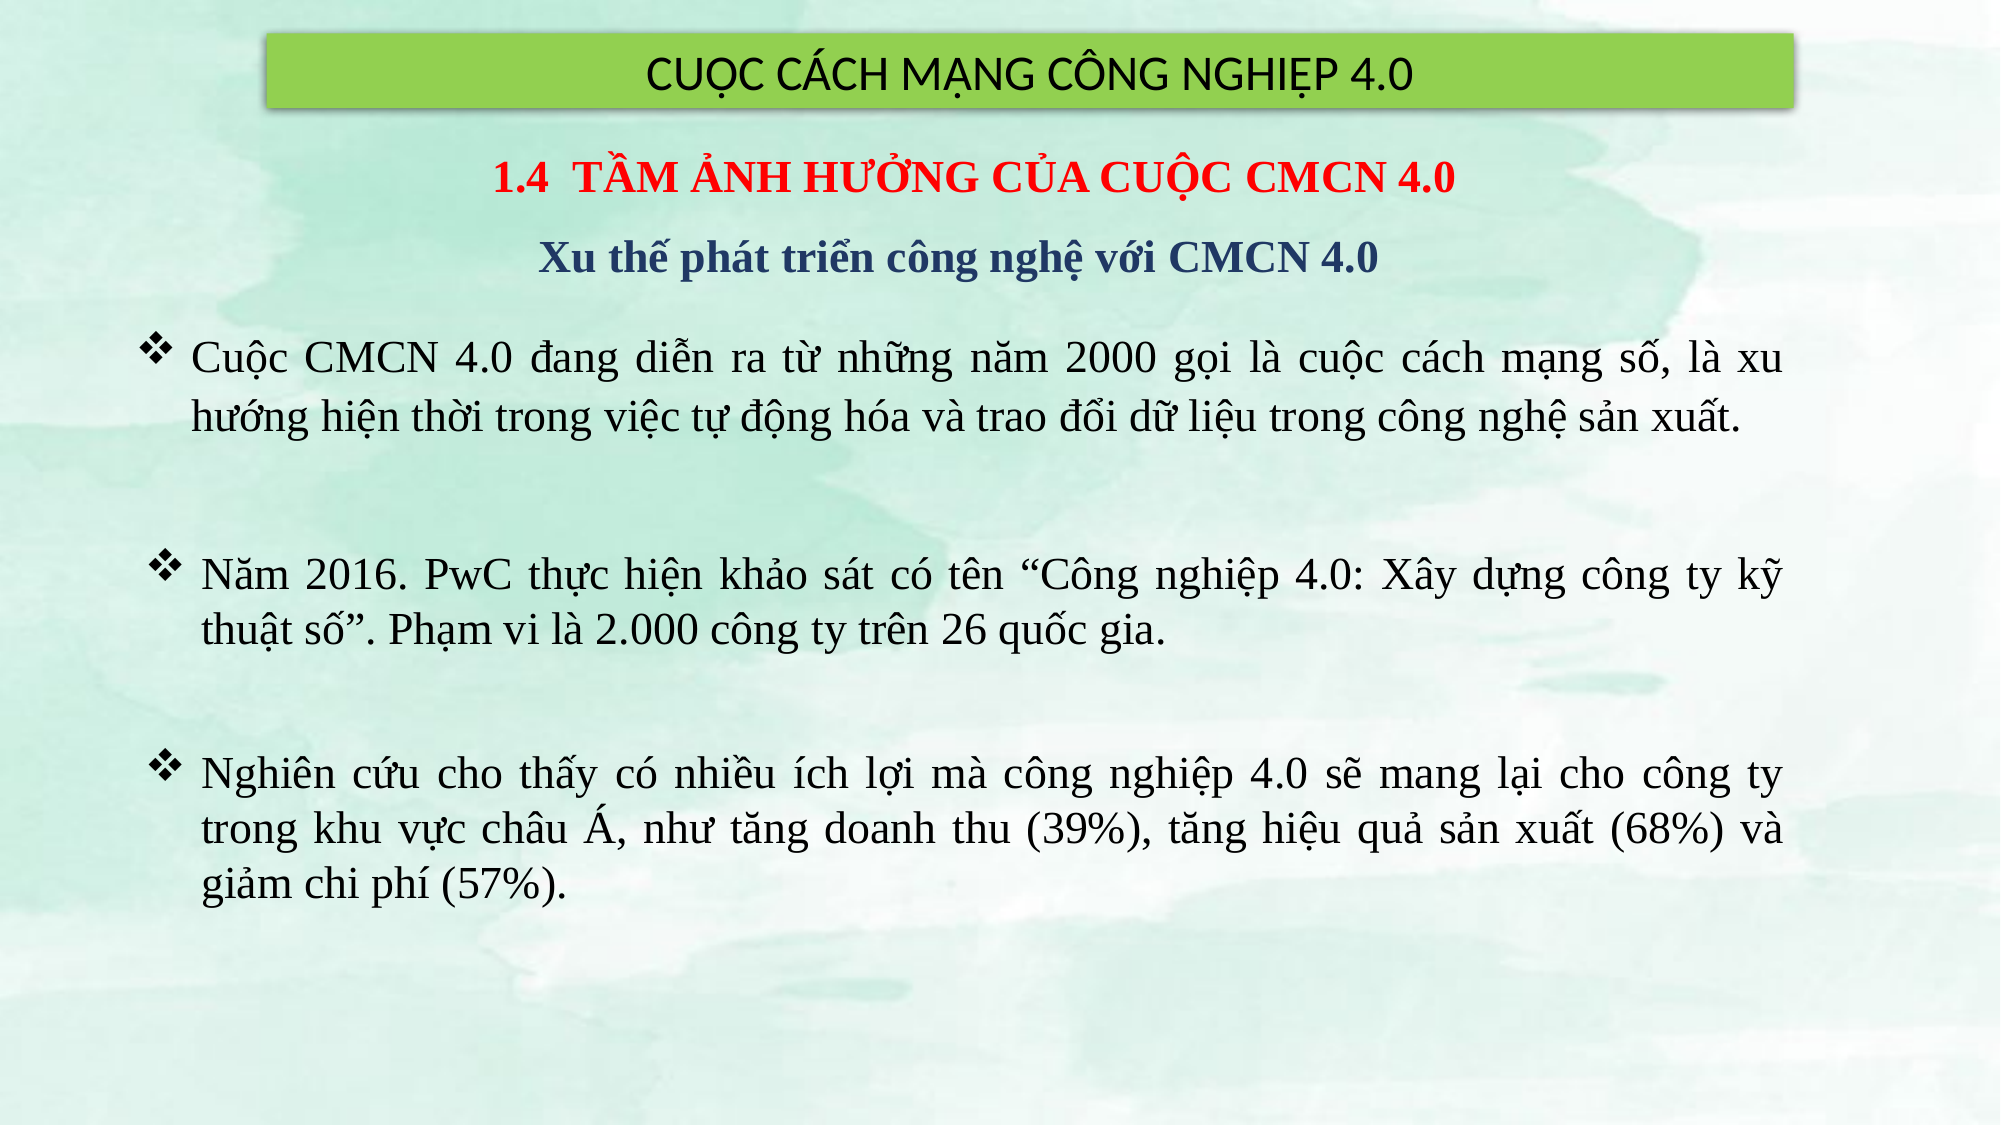

CUỘC CÁCH MẠNG CÔNG NGHIỆP 4.0
1.4  TẦM ẢNH HƯỞNG CỦA CUỘC CMCN 4.0
Xu thế phát triển công nghệ với CMCN 4.0
Cuộc CMCN 4.0 đang diễn ra từ những năm 2000 gọi là cuộc cách mạng số, là xu hướng hiện thời trong việc tự động hóa và trao đổi dữ liệu trong công nghệ sản xuất.
Năm 2016. PwC thực hiện khảo sát có tên “Công nghiệp 4.0: Xây dựng công ty kỹ thuật số”. Phạm vi là 2.000 công ty trên 26 quốc gia.

Nghiên cứu cho thấy có nhiều ích lợi mà công nghiệp 4.0 sẽ mang lại cho công ty trong khu vực châu Á, như tăng doanh thu (39%), tăng hiệu quả sản xuất (68%) và giảm chi phí (57%).